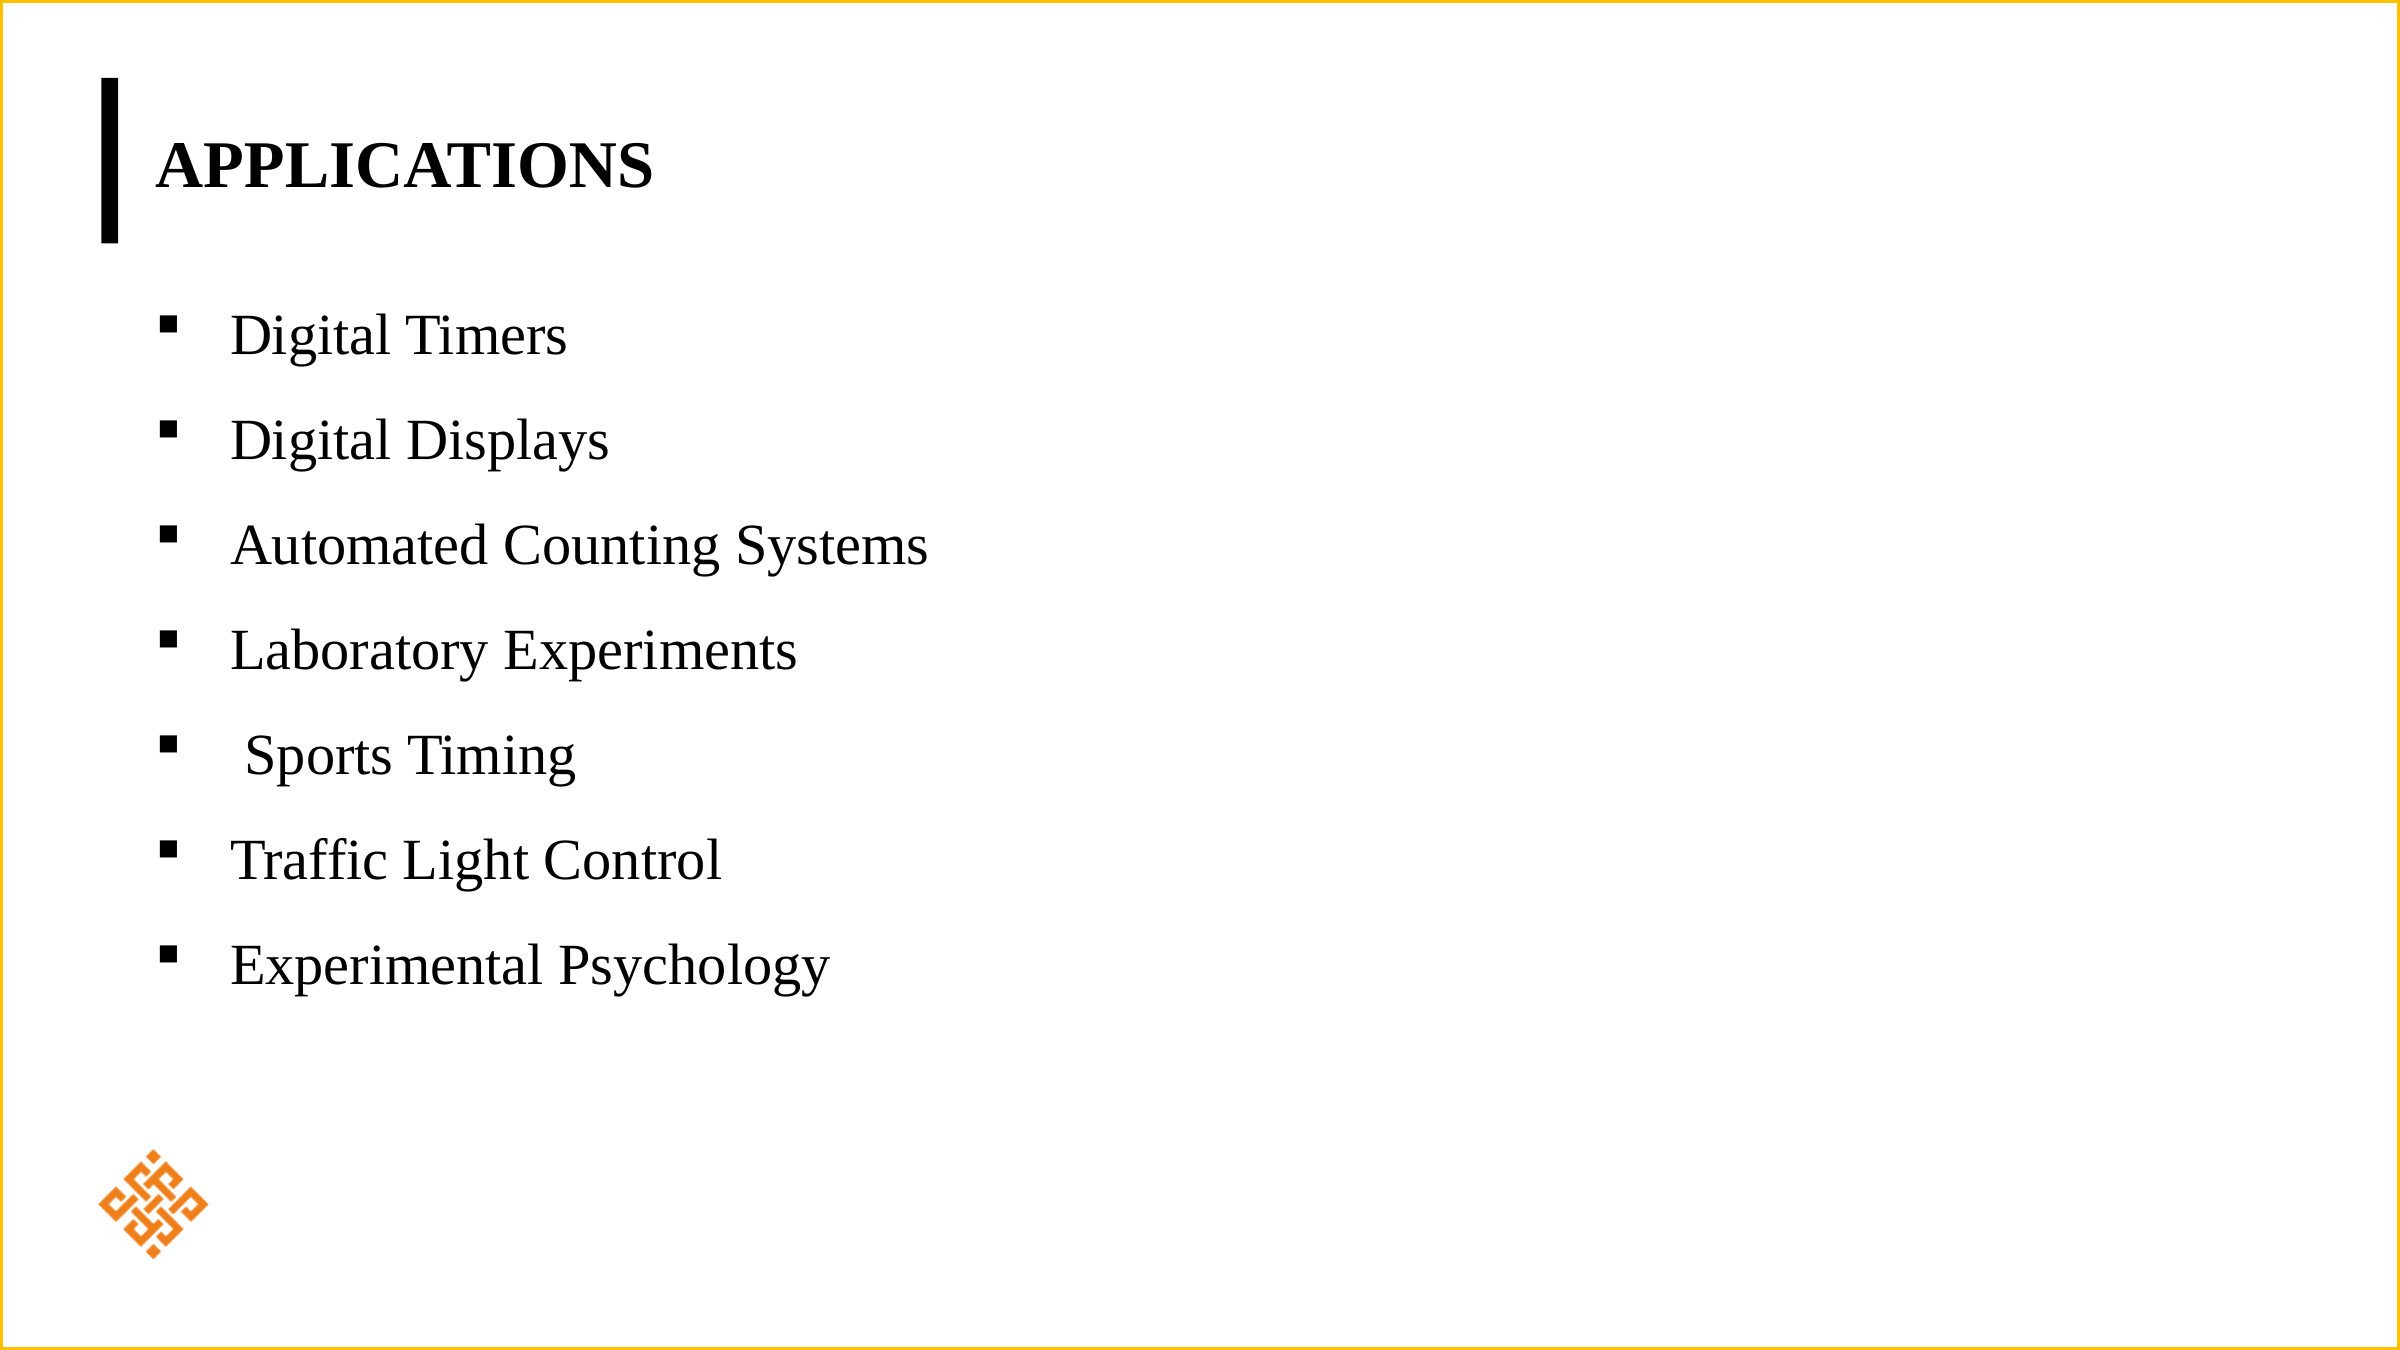

# Applications
Digital Timers
Digital Displays
Automated Counting Systems
Laboratory Experiments
 Sports Timing
Traffic Light Control
Experimental Psychology